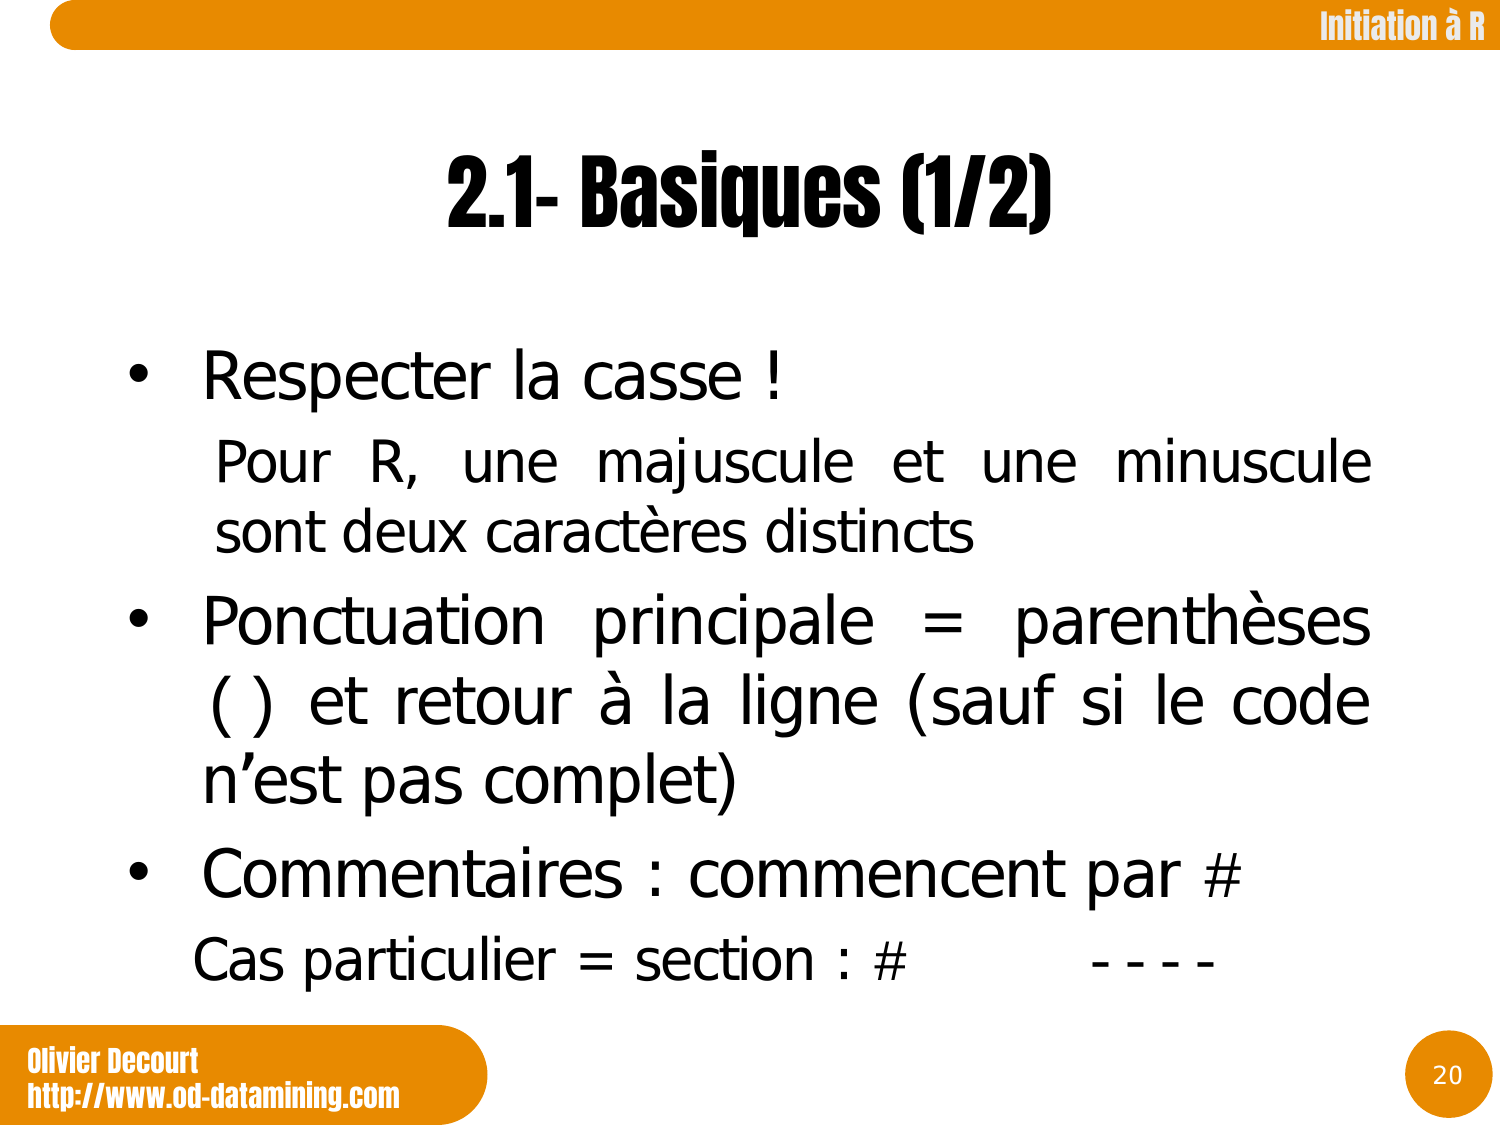

# 2.1- Basiques (1/2)
Respecter la casse !
Pour R, une majuscule et une minuscule sont deux caractères distincts
Ponctuation principale = parenthèses () et retour à la ligne (sauf si le code n’est pas complet)
Commentaires : commencent par #
Cas particulier = section : #     ----